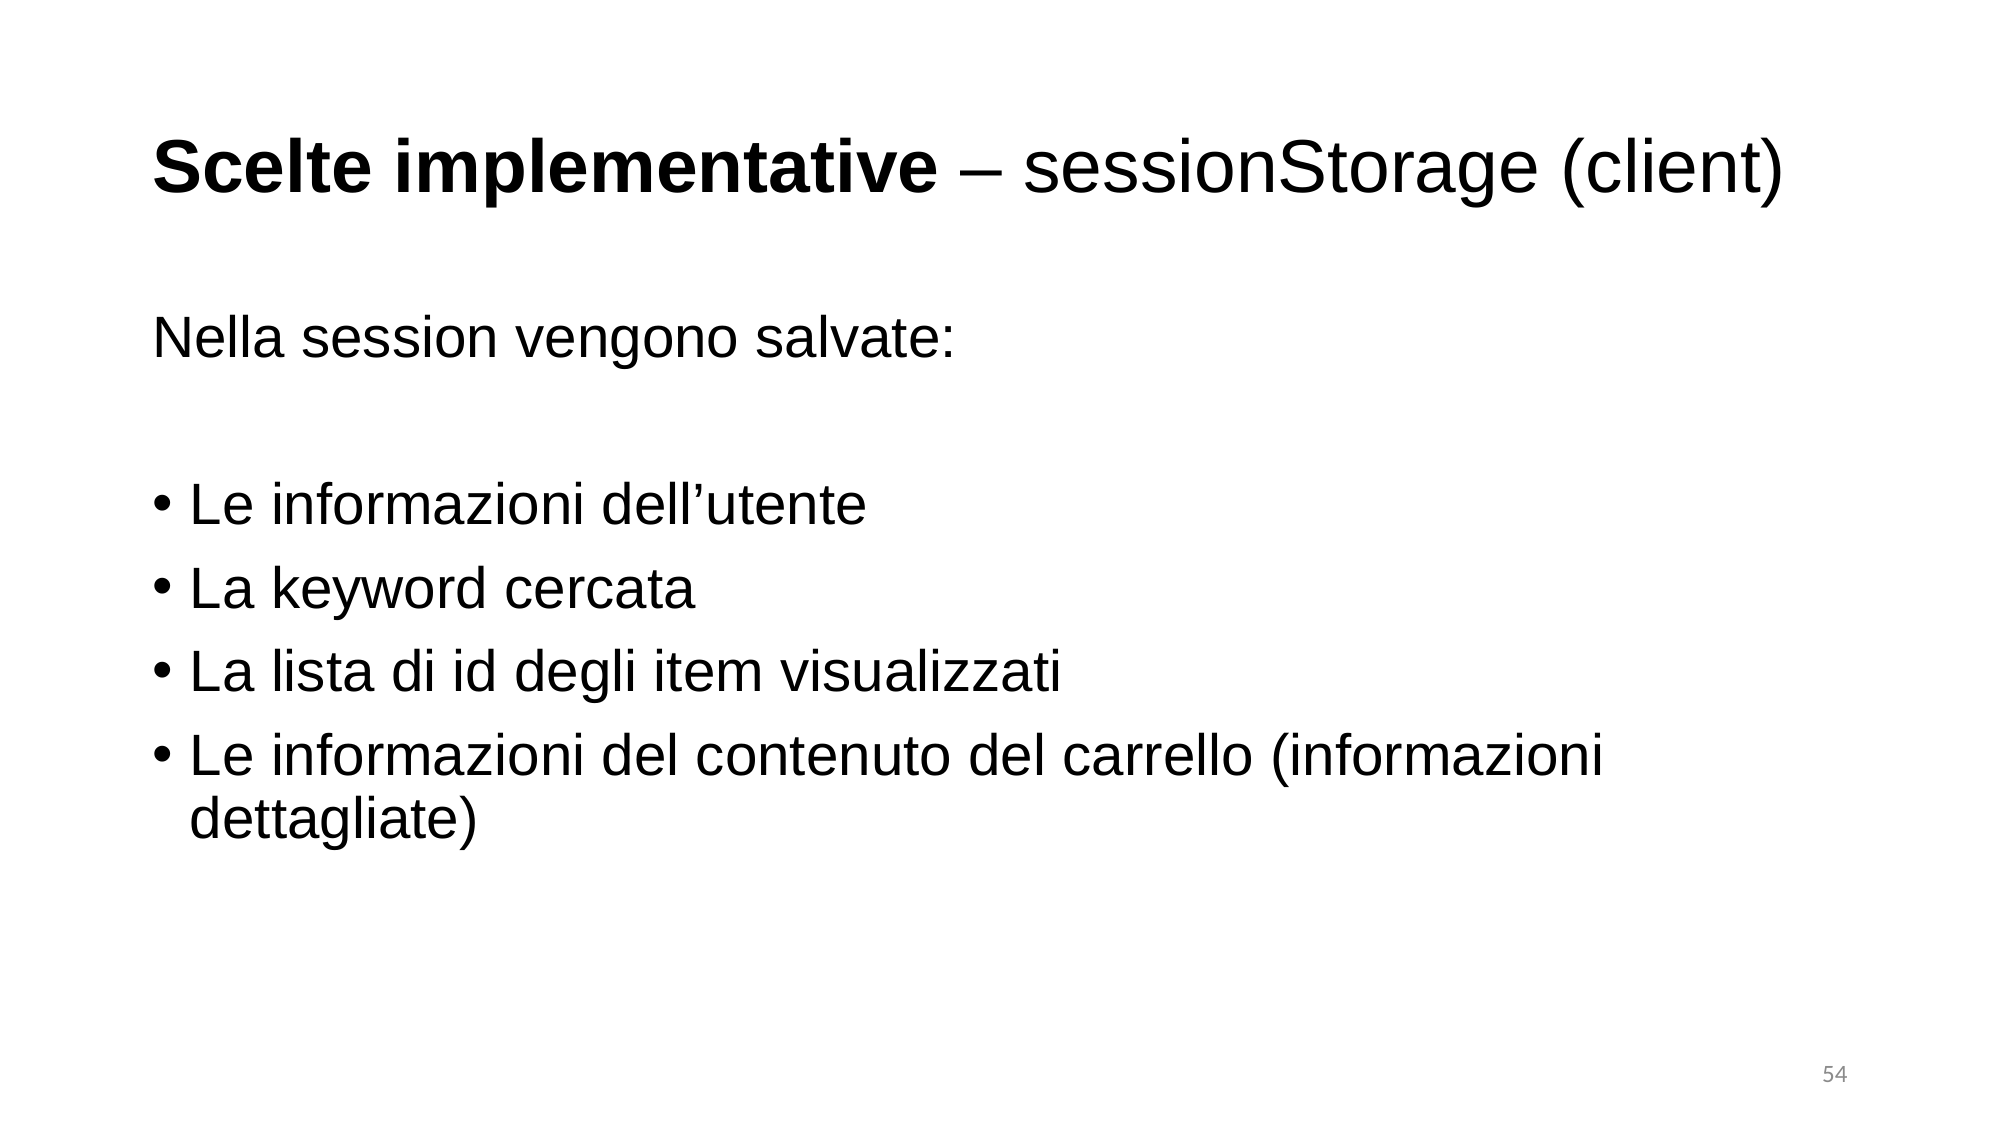

Scelte implementative – sessionStorage (client)
Nella session vengono salvate:

Le informazioni dell’utente
La keyword cercata
La lista di id degli item visualizzati
Le informazioni del contenuto del carrello (informazioni dettagliate)

54